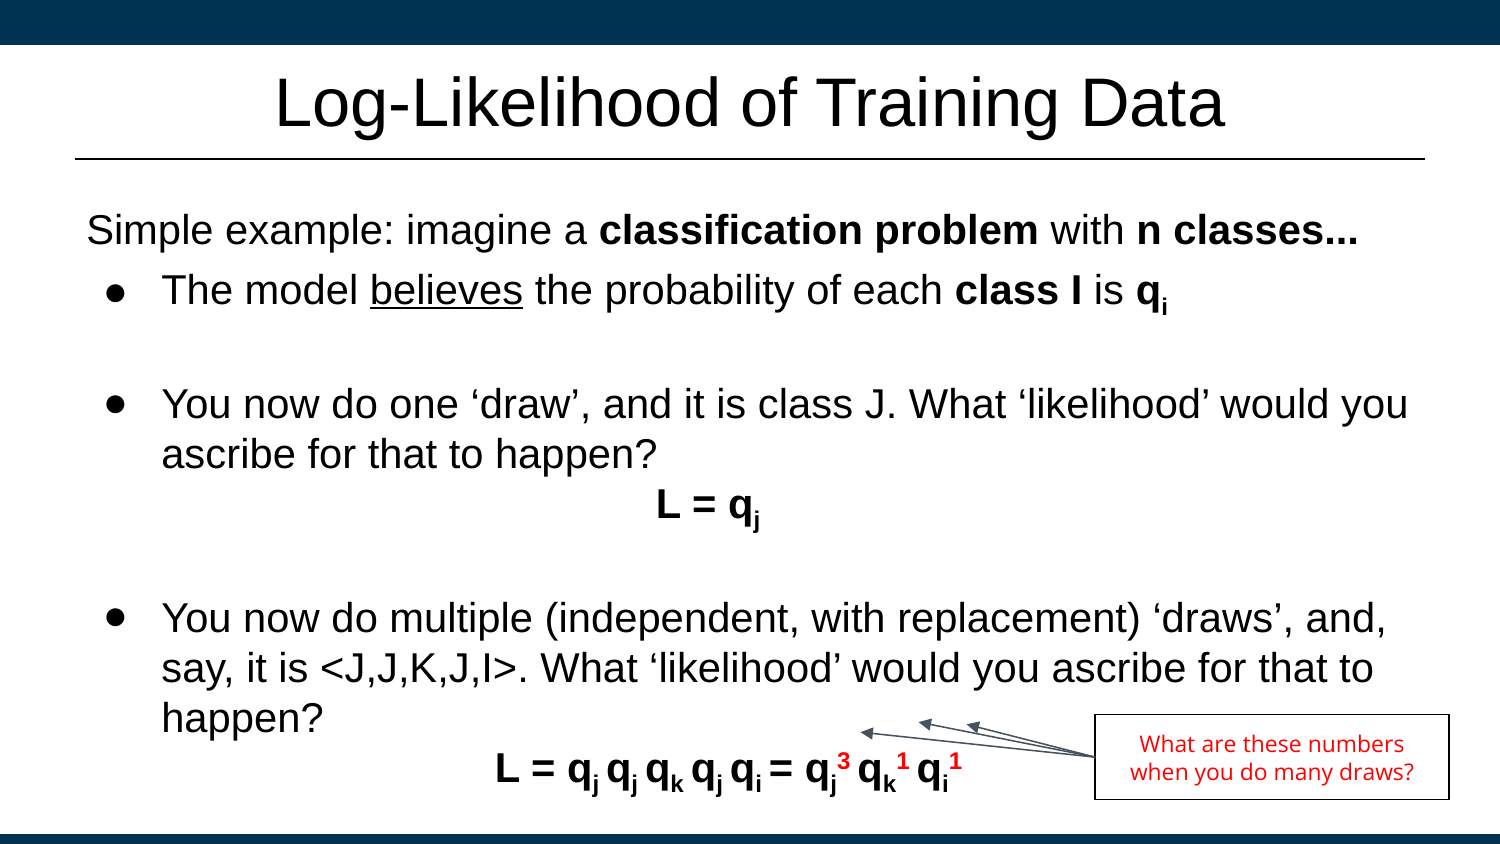

# Log-Likelihood of Training Data
Simple example: imagine a classification problem with n classes...
The model believes the probability of each class I is qi
You now do one ‘draw’, and it is class J. What ‘likelihood’ would you ascribe for that to happen?
                                           L = qj
You now do multiple (independent, with replacement) ‘draws’, and, say, it is <J,J,K,J,I>. What ‘likelihood’ would you ascribe for that to happen?
                             L = qj qj qk qj qi = qj3 qk1 qi1

What are these numbers when you do many draws?